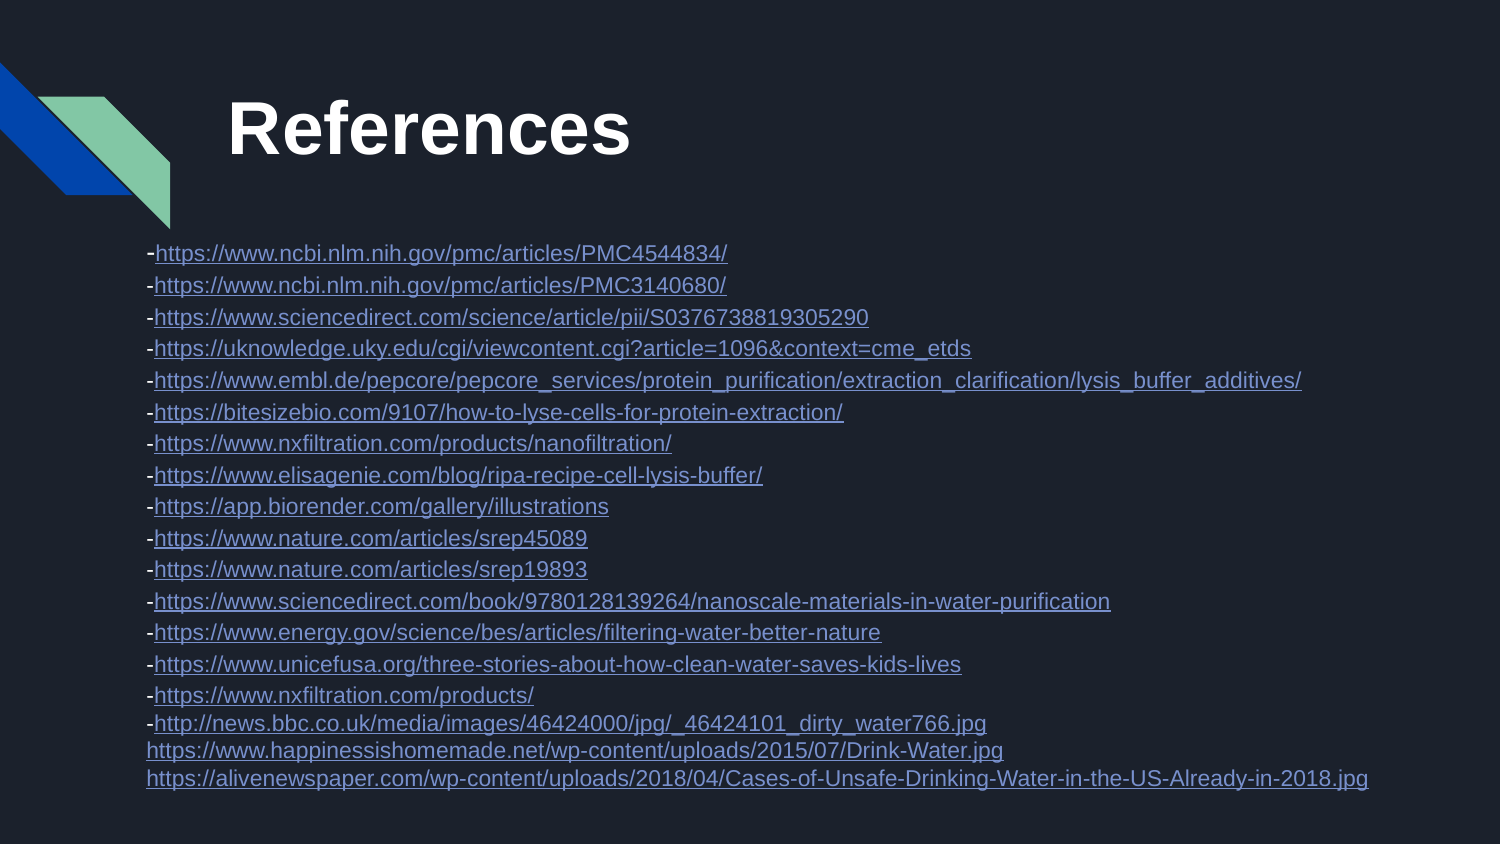

# References
-https://www.ncbi.nlm.nih.gov/pmc/articles/PMC4544834/
-https://www.ncbi.nlm.nih.gov/pmc/articles/PMC3140680/
-https://www.sciencedirect.com/science/article/pii/S0376738819305290
-https://uknowledge.uky.edu/cgi/viewcontent.cgi?article=1096&context=cme_etds
-https://www.embl.de/pepcore/pepcore_services/protein_purification/extraction_clarification/lysis_buffer_additives/
-https://bitesizebio.com/9107/how-to-lyse-cells-for-protein-extraction/
-https://www.nxfiltration.com/products/nanofiltration/
-https://www.elisagenie.com/blog/ripa-recipe-cell-lysis-buffer/
-https://app.biorender.com/gallery/illustrations
-https://www.nature.com/articles/srep45089
-https://www.nature.com/articles/srep19893
-https://www.sciencedirect.com/book/9780128139264/nanoscale-materials-in-water-purification
-https://www.energy.gov/science/bes/articles/filtering-water-better-nature
-https://www.unicefusa.org/three-stories-about-how-clean-water-saves-kids-lives
-https://www.nxfiltration.com/products/
-http://news.bbc.co.uk/media/images/46424000/jpg/_46424101_dirty_water766.jpg
https://www.happinessishomemade.net/wp-content/uploads/2015/07/Drink-Water.jpg
https://alivenewspaper.com/wp-content/uploads/2018/04/Cases-of-Unsafe-Drinking-Water-in-the-US-Already-in-2018.jpg